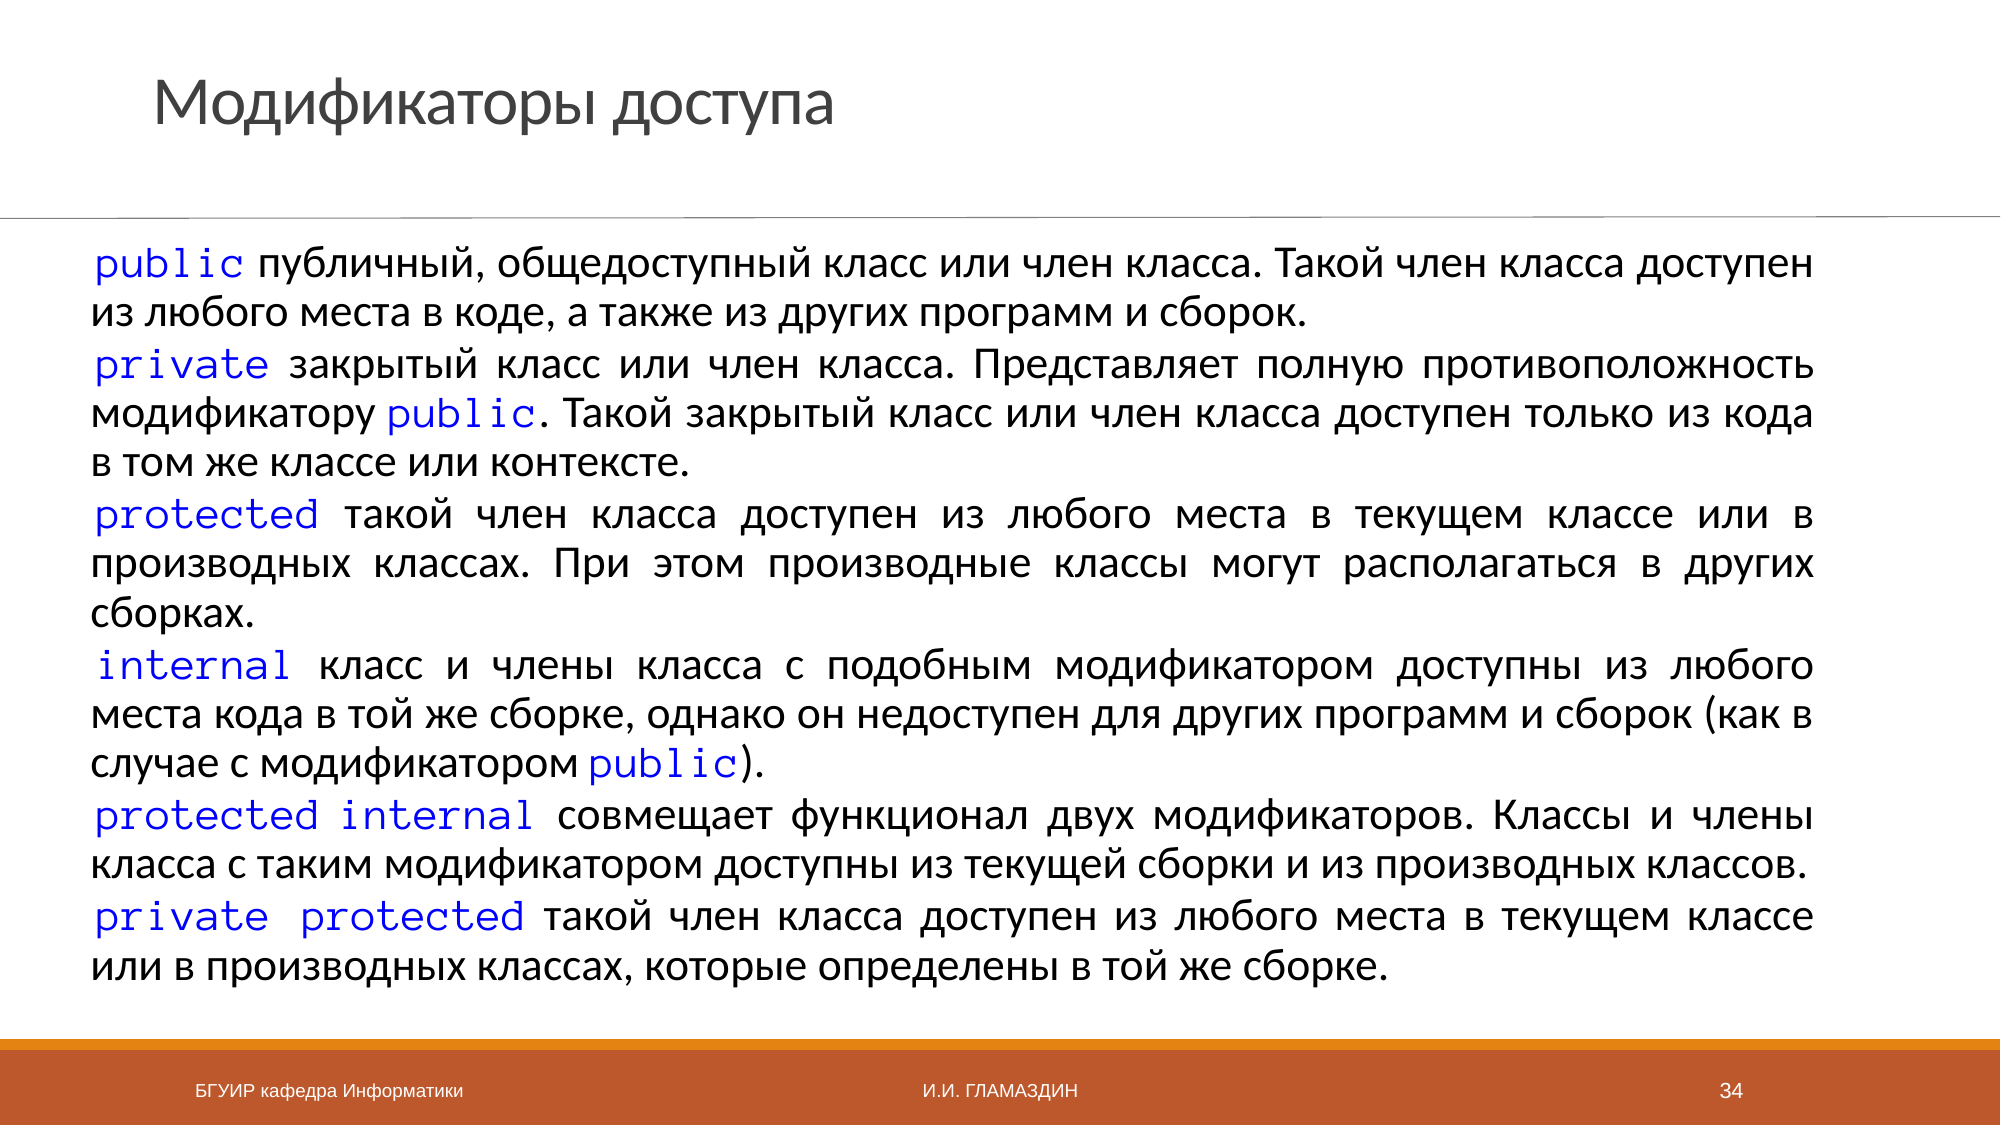

# Модификаторы доступа
public публичный, общедоступный класс или член класса. Такой член класса доступен из любого места в коде, а также из других программ и сборок.
private закрытый класс или член класса. Представляет полную противоположность модификатору public. Такой закрытый класс или член класса доступен только из кода в том же классе или контексте.
protected такой член класса доступен из любого места в текущем классе или в производных классах. При этом производные классы могут располагаться в других сборках.
internal класс и члены класса с подобным модификатором доступны из любого места кода в той же сборке, однако он недоступен для других программ и сборок (как в случае с модификатором public).
protected internal совмещает функционал двух модификаторов. Классы и члены класса с таким модификатором доступны из текущей сборки и из производных классов.
private protected такой член класса доступен из любого места в текущем классе или в производных классах, которые определены в той же сборке.

БГУИР кафедра Информатики
И.И. Гламаздин
34